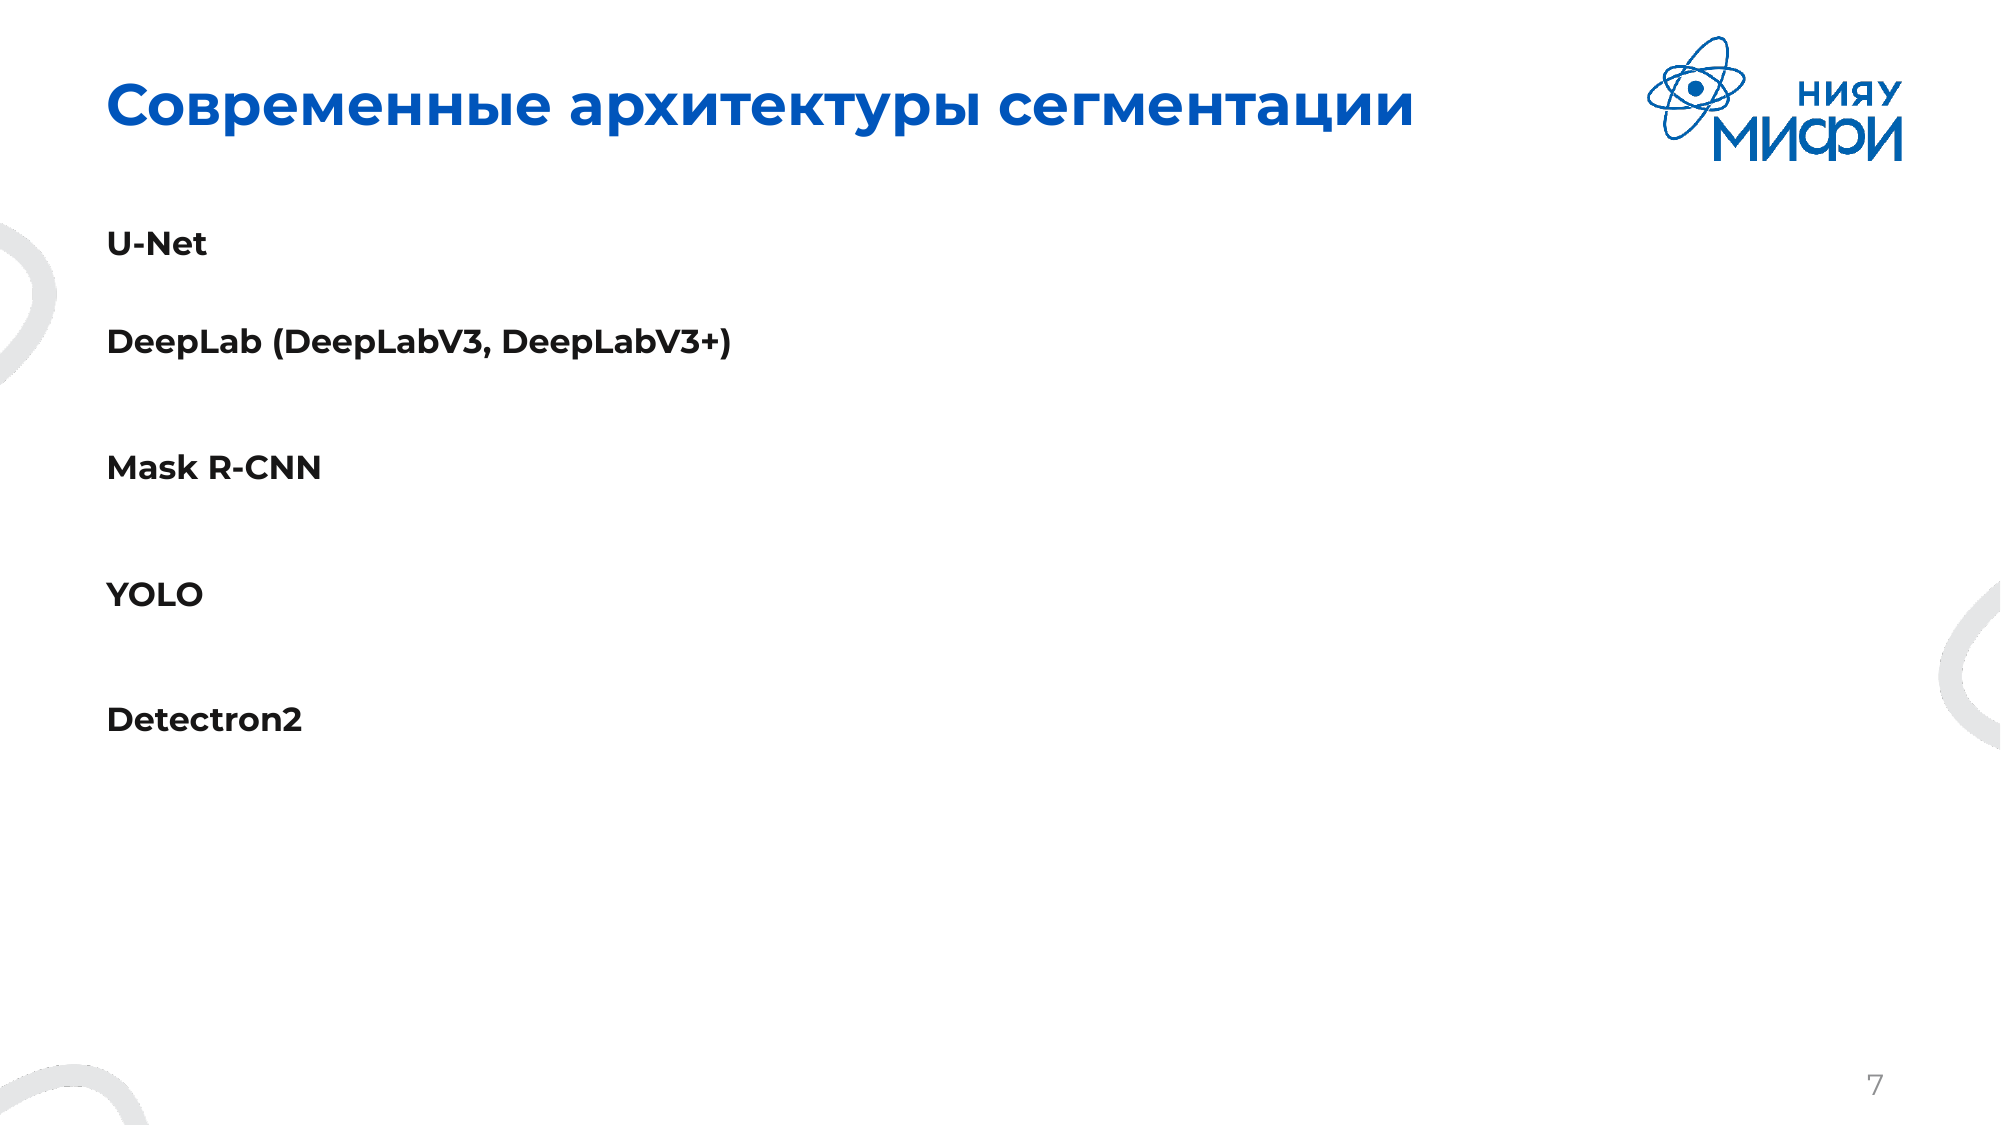

# Современные архитектуры сегментации
U-Net
DeepLab (DeepLabV3, DeepLabV3+)
Mask R-CNN
YOLO
Detectron2